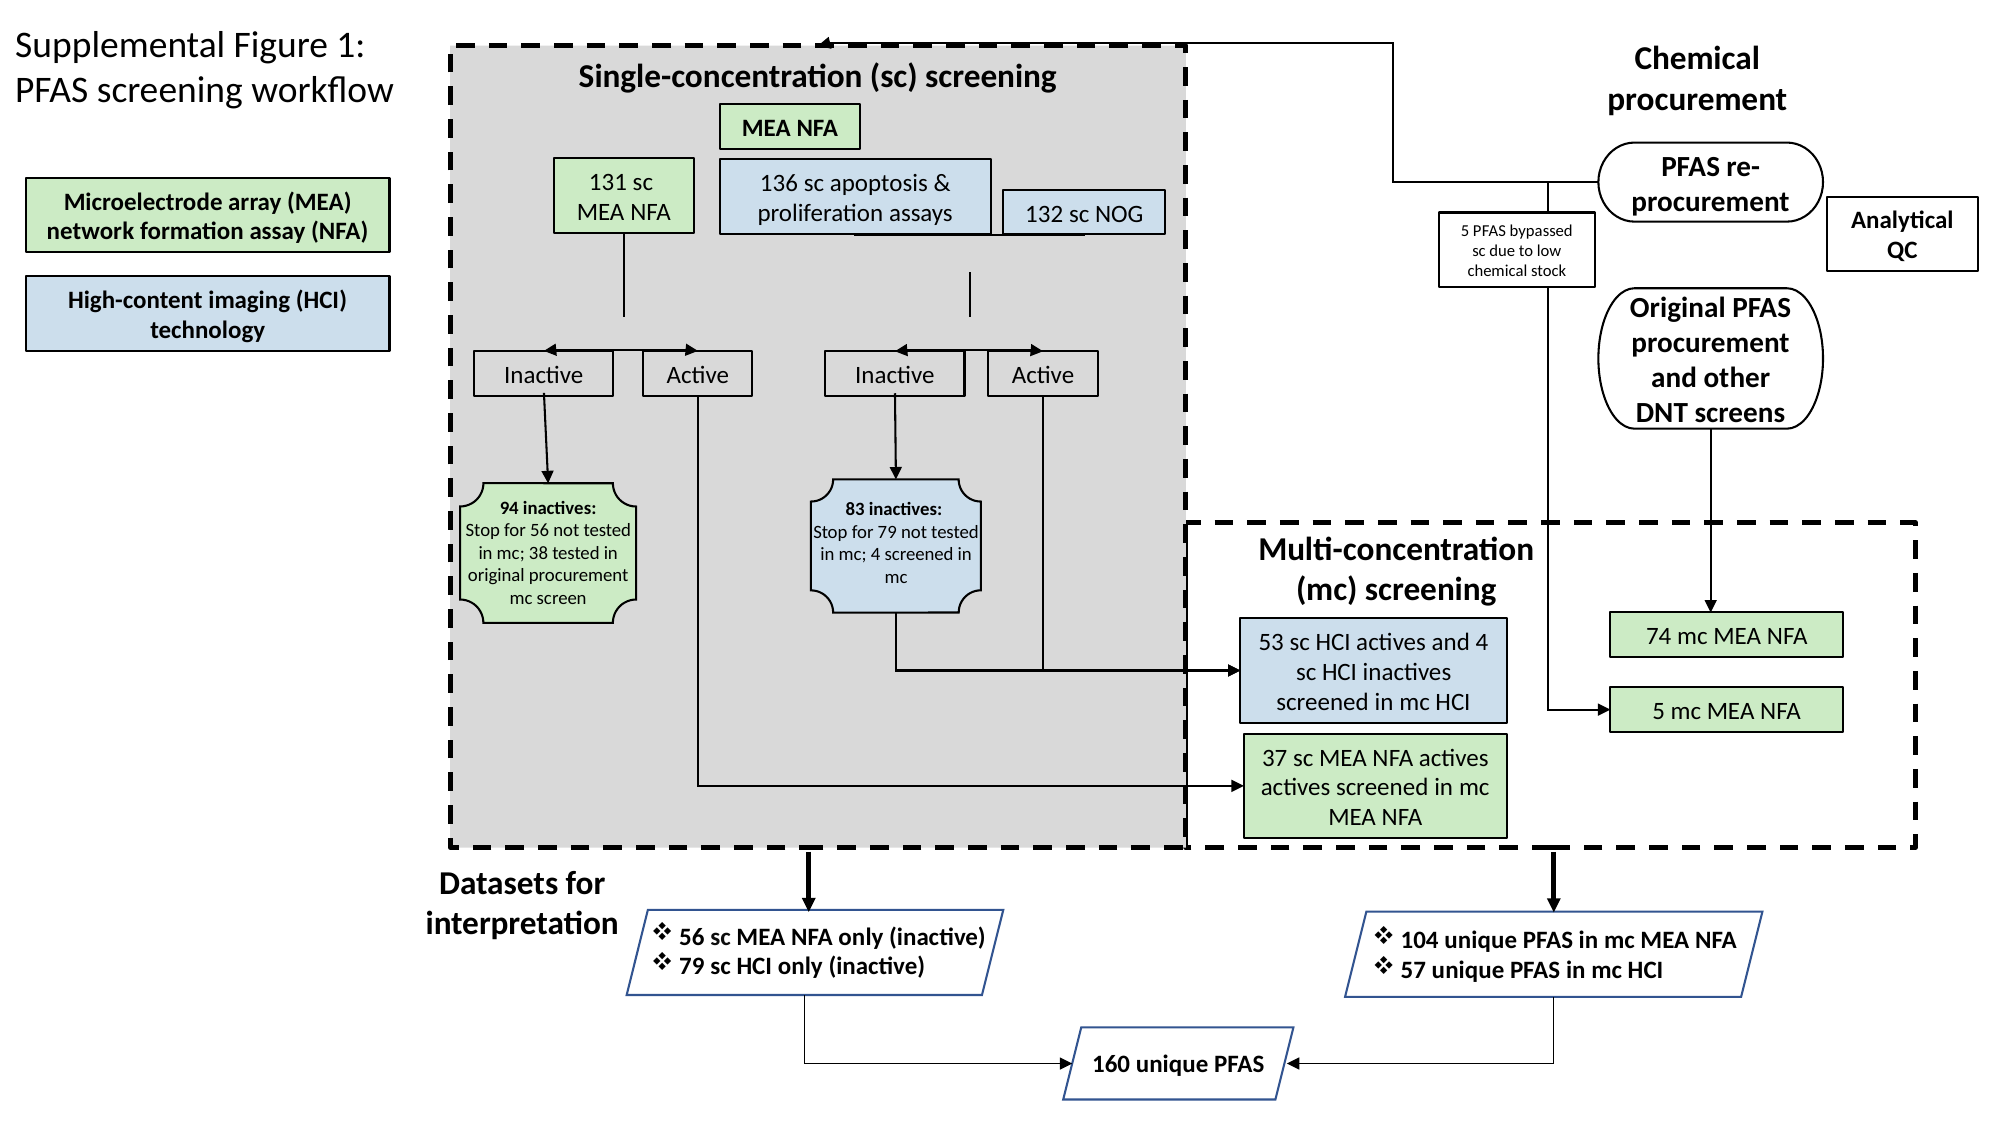

Supplemental Figure 1: PFAS screening workflow
Chemical procurement

Single-concentration (sc) screening
MEA NFA
PFAS re-procurement
131 sc
MEA NFA
136 sc apoptosis & proliferation assays
Microelectrode array (MEA) network formation assay (NFA)
132 sc NOG
Analytical QC
5 PFAS bypassed sc due to low chemical stock
High-content imaging (HCI) technology
Original PFAS procurement and other DNT screens
Active
Inactive
Inactive
Active

94 inactives:
Stop for 56 not tested in mc; 38 tested in original procurement mc screen

83 inactives:
Stop for 79 not tested in mc; 4 screened in mc
Multi-concentration (mc) screening

74 mc MEA NFA
53 sc HCI actives and 4 sc HCI inactives screened in mc HCI
5 mc MEA NFA
37 sc MEA NFA actives actives screened in mc MEA NFA
Datasets for interpretation

104 unique PFAS in mc MEA NFA
57 unique PFAS in mc HCI
56 sc MEA NFA only (inactive)
79 sc HCI only (inactive)

160 unique PFAS